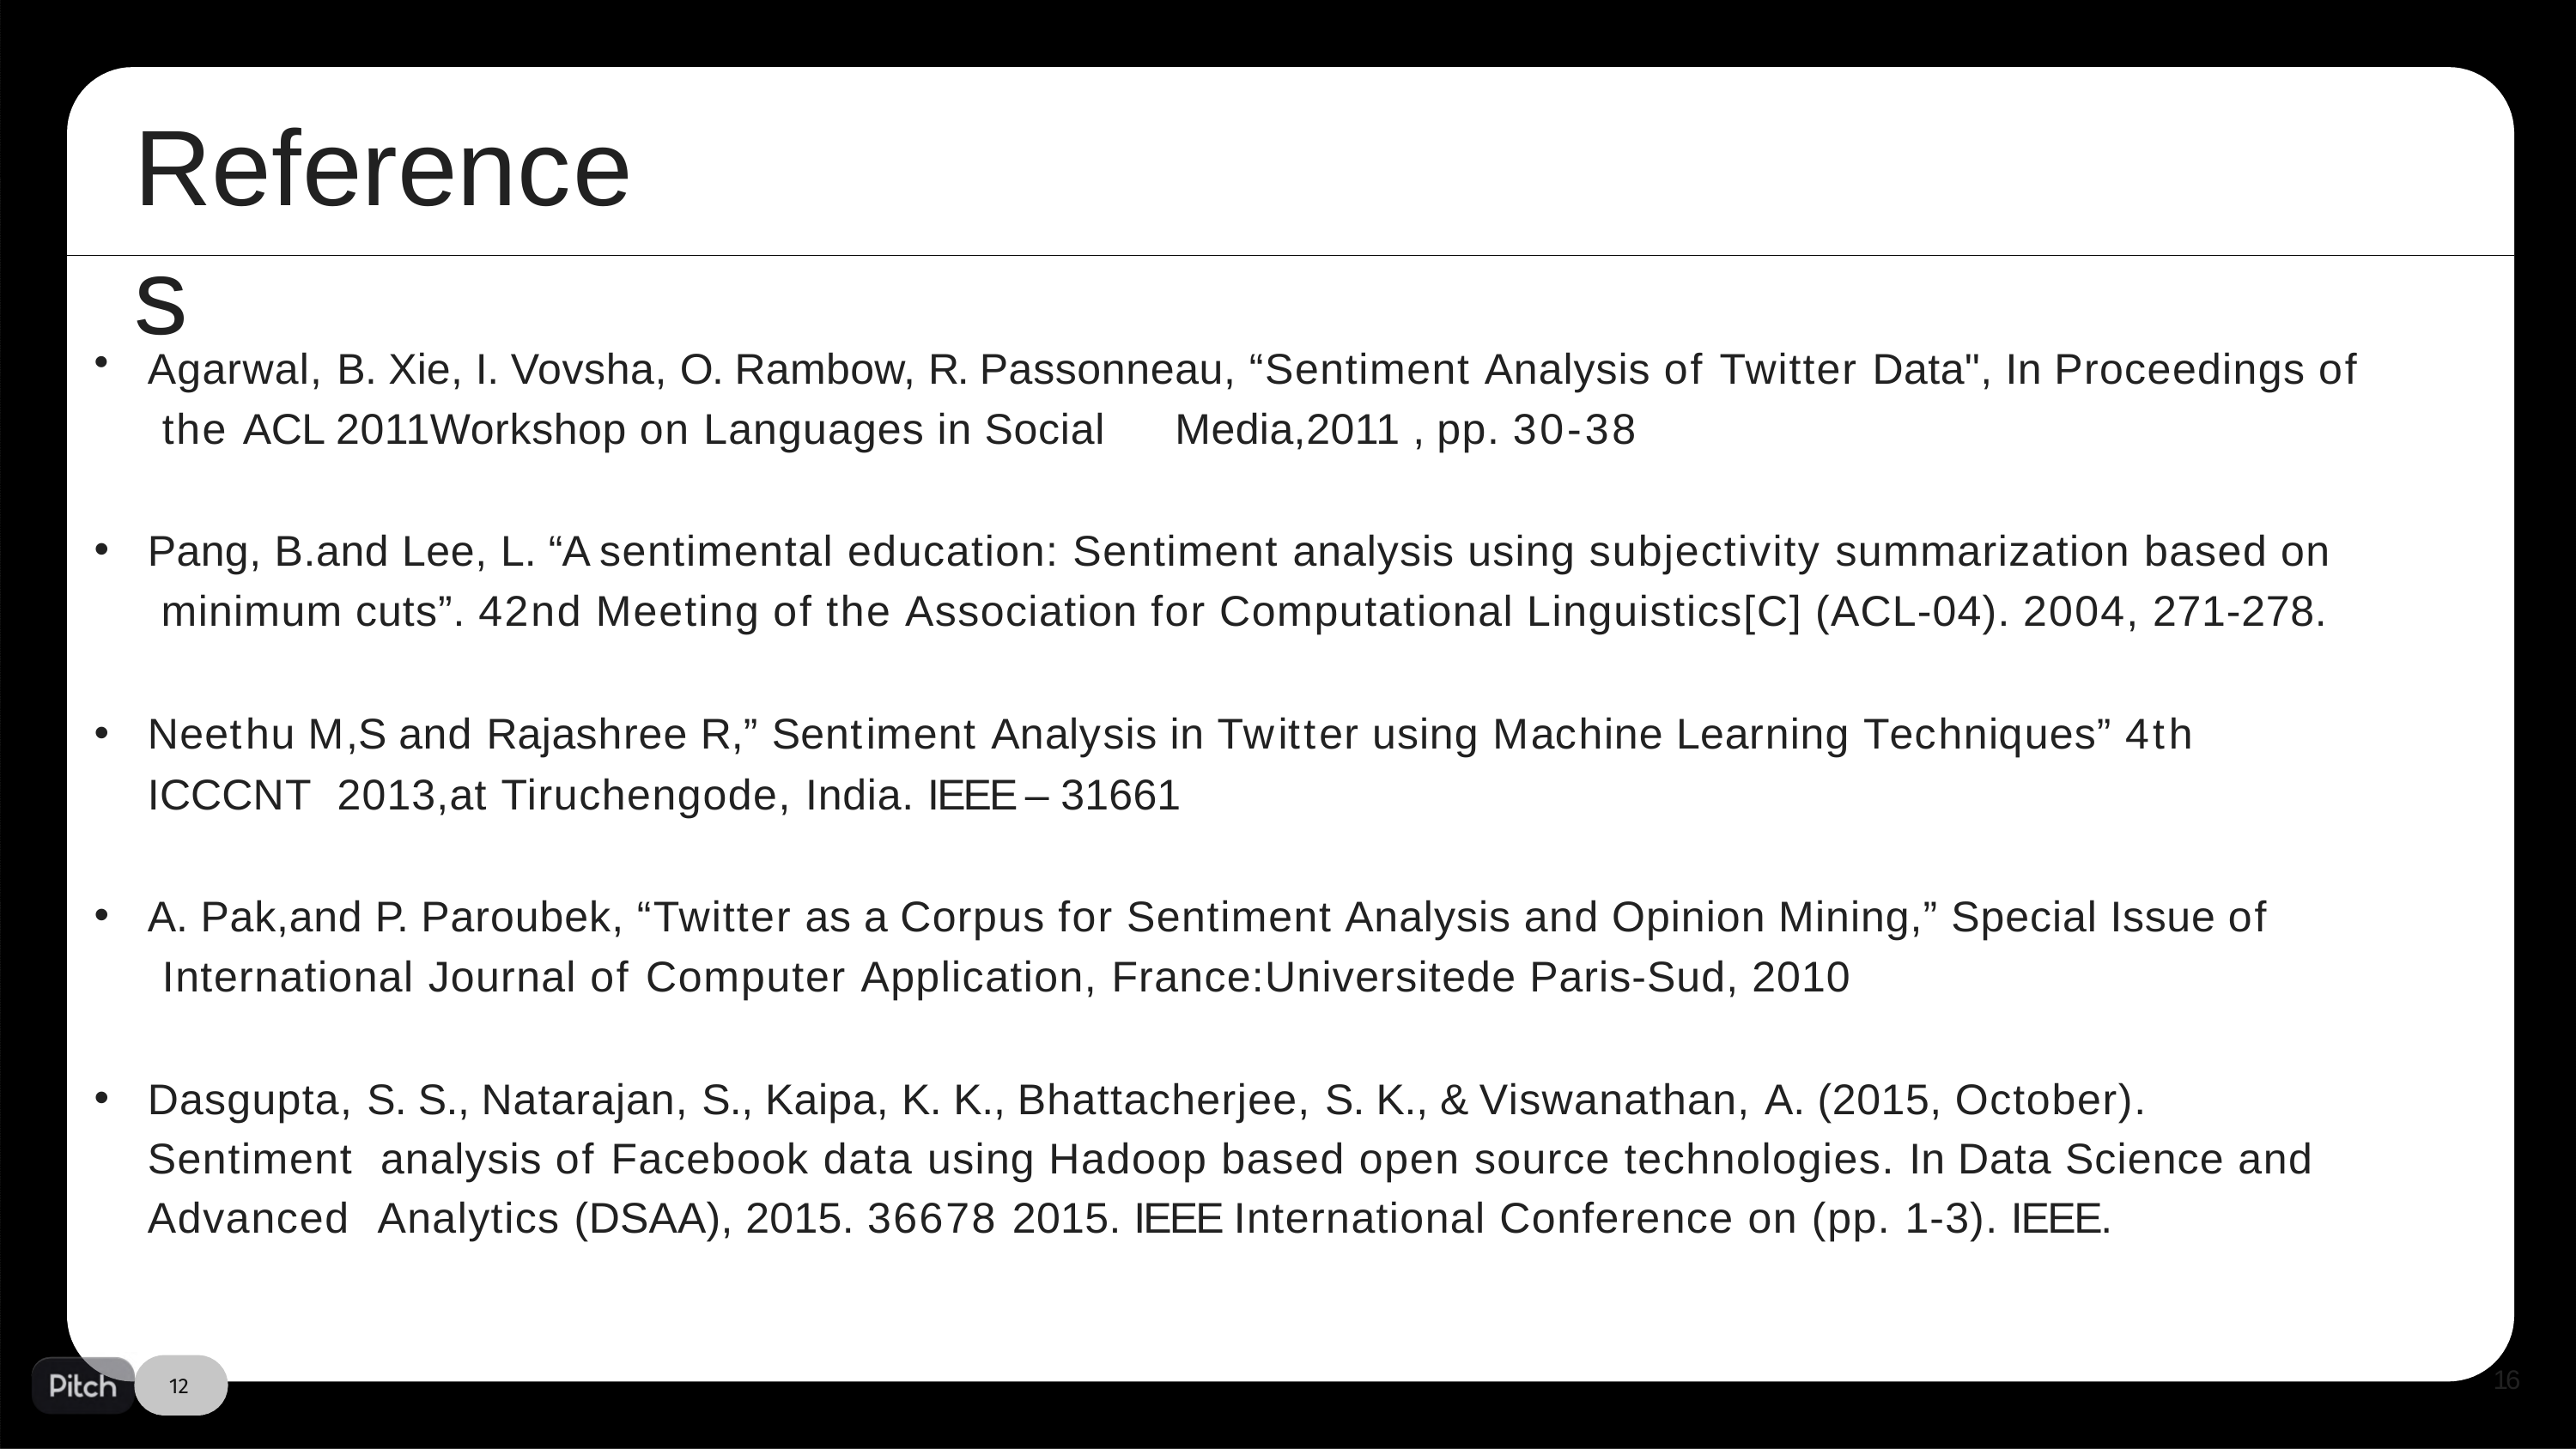

# References
Agarwal, B. Xie, I. Vovsha, O. Rambow, R. Passonneau, “Sentiment Analysis of Twitter Data", In Proceedings of  the ACL 2011Workshop on Languages in Social	Media,2011 , pp. 30-38

Pang, B.and Lee, L. “A sentimental education: Sentiment analysis using subjectivity summarization based on  minimum cuts”. 42nd Meeting of the Association for Computational Linguistics[C] (ACL-04). 2004, 271-278.

Neethu M,S and Rajashree R,” Sentiment Analysis in Twitter using Machine Learning Techniques” 4th	ICCCNT  2013,at Tiruchengode, India. IEEE – 31661

A. Pak,and P. Paroubek, “Twitter as a Corpus for Sentiment Analysis and Opinion Mining,” Special Issue of  International Journal of Computer Application, France:Universitede Paris-Sud, 2010

Dasgupta, S. S., Natarajan, S., Kaipa, K. K., Bhattacherjee, S. K., & Viswanathan, A. (2015, October). Sentiment  analysis of Facebook data using Hadoop based open source technologies. In Data Science and Advanced  Analytics (DSAA), 2015. 36678 2015. IEEE International Conference on (pp. 1-3). IEEE.

16
12